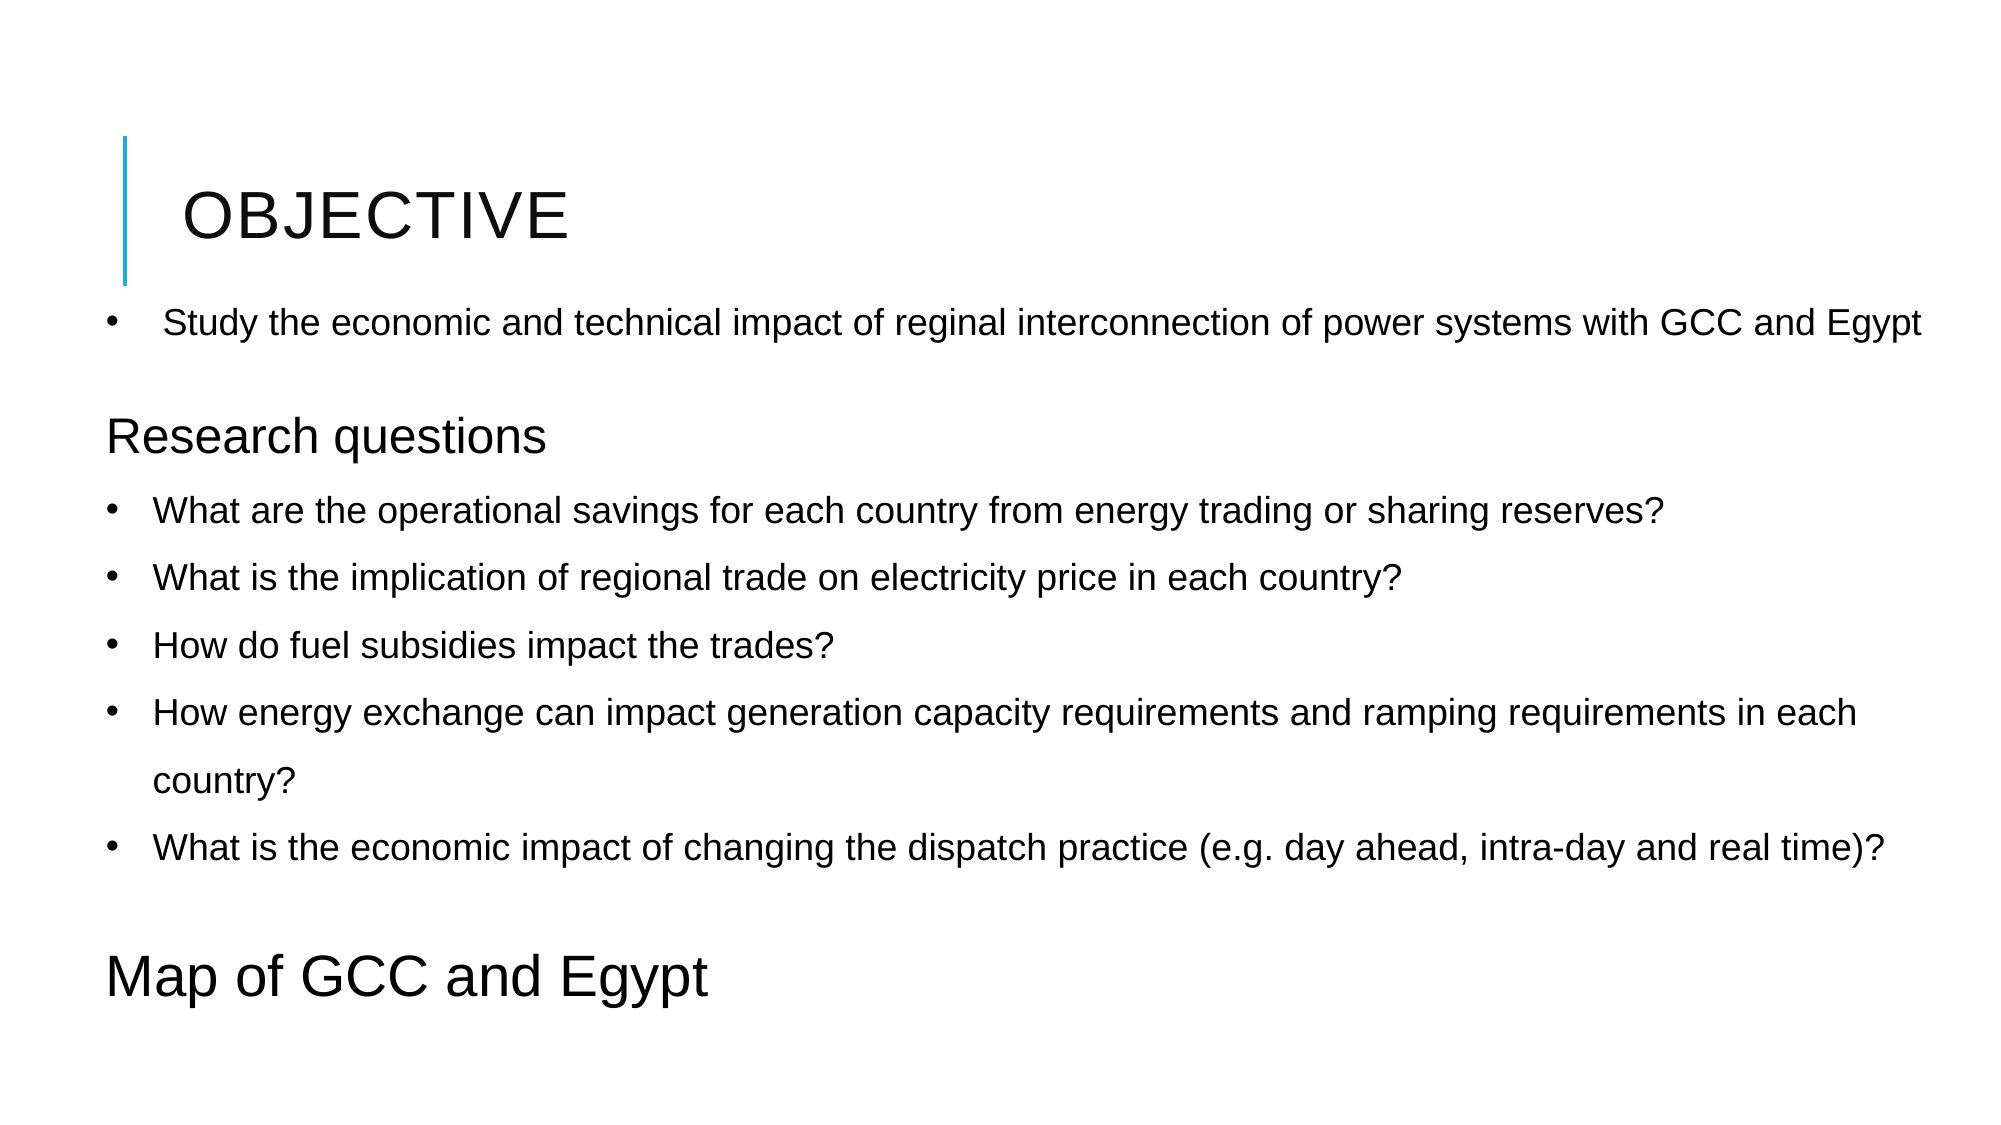

# Objective
Study the economic and technical impact of reginal interconnection of power systems with GCC and Egypt

Research questions
What are the operational savings for each country from energy trading or sharing reserves?
What is the implication of regional trade on electricity price in each country?
How do fuel subsidies impact the trades?
How energy exchange can impact generation capacity requirements and ramping requirements in each country?
What is the economic impact of changing the dispatch practice (e.g. day ahead, intra-day and real time)?

Map of GCC and Egypt